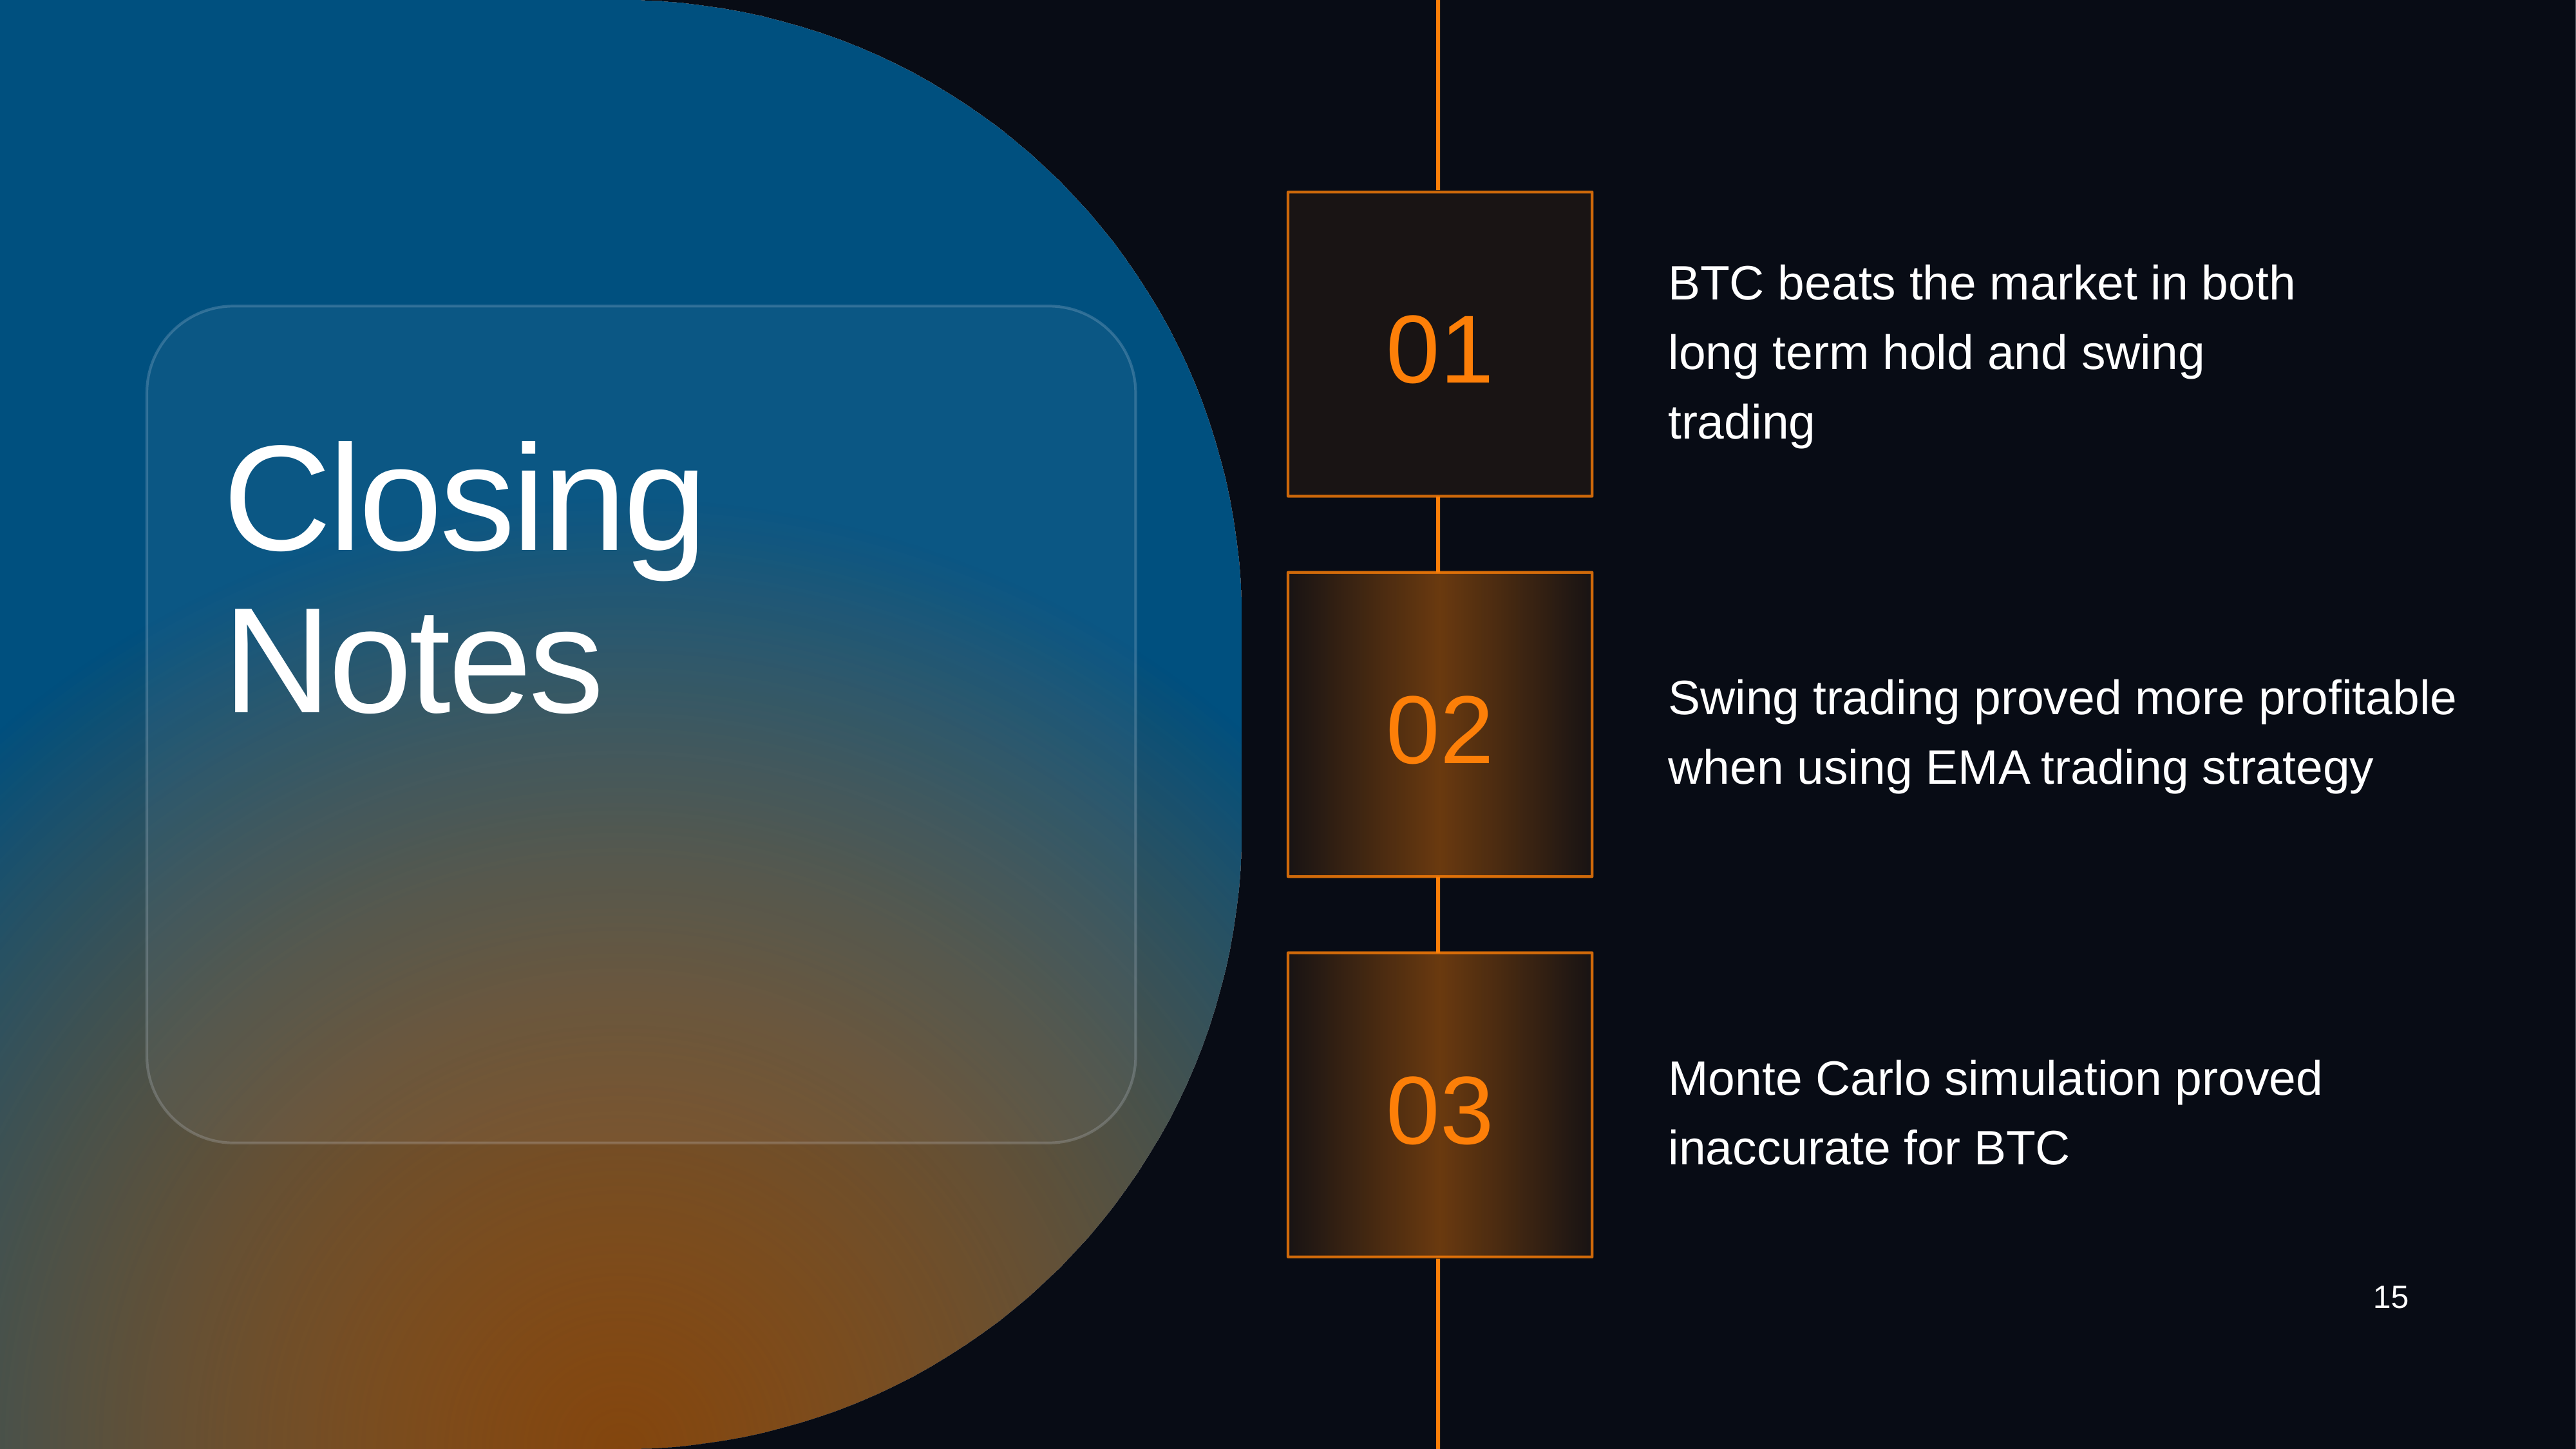

01
BTC beats the market in both long term hold and swing trading

Closing Notes

02
Swing trading proved more profitable when using EMA trading strategy

03
Monte Carlo simulation proved inaccurate for BTC
15